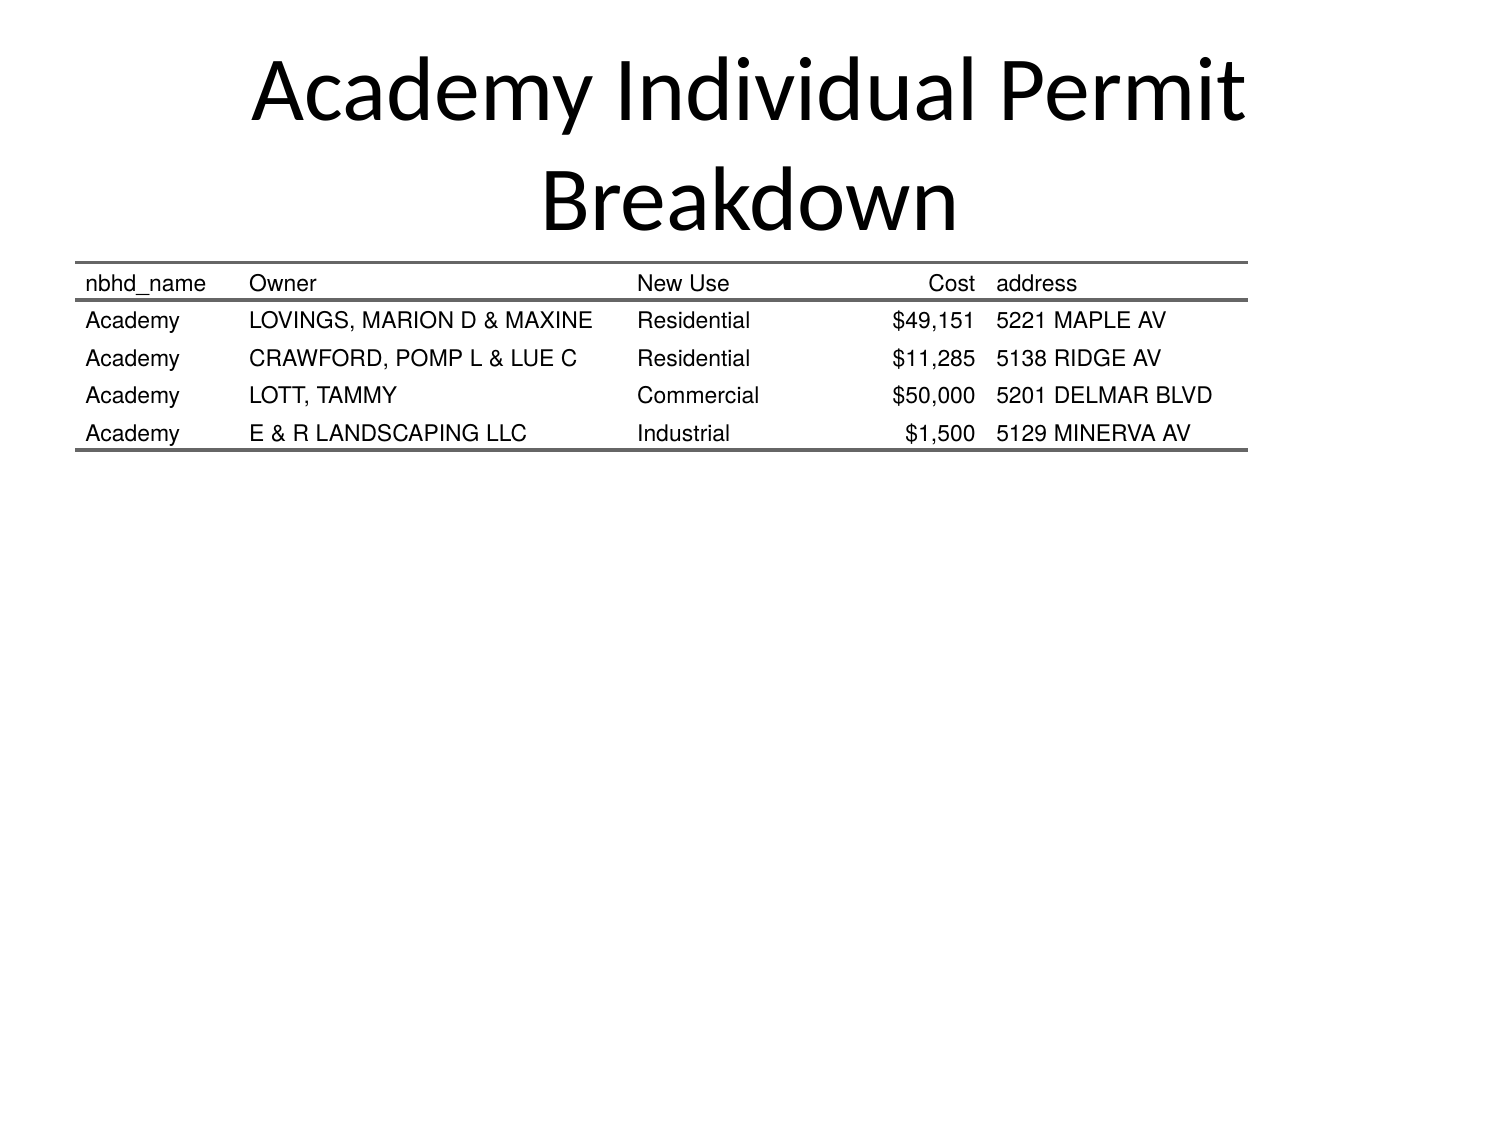

# Academy Individual Permit Breakdown
| nbhd\_name | Owner | New Use | Cost | address |
| --- | --- | --- | --- | --- |
| Academy | LOVINGS, MARION D & MAXINE | Residential | $49,151 | 5221 MAPLE AV |
| Academy | CRAWFORD, POMP L & LUE C | Residential | $11,285 | 5138 RIDGE AV |
| Academy | LOTT, TAMMY | Commercial | $50,000 | 5201 DELMAR BLVD |
| Academy | E & R LANDSCAPING LLC | Industrial | $1,500 | 5129 MINERVA AV |